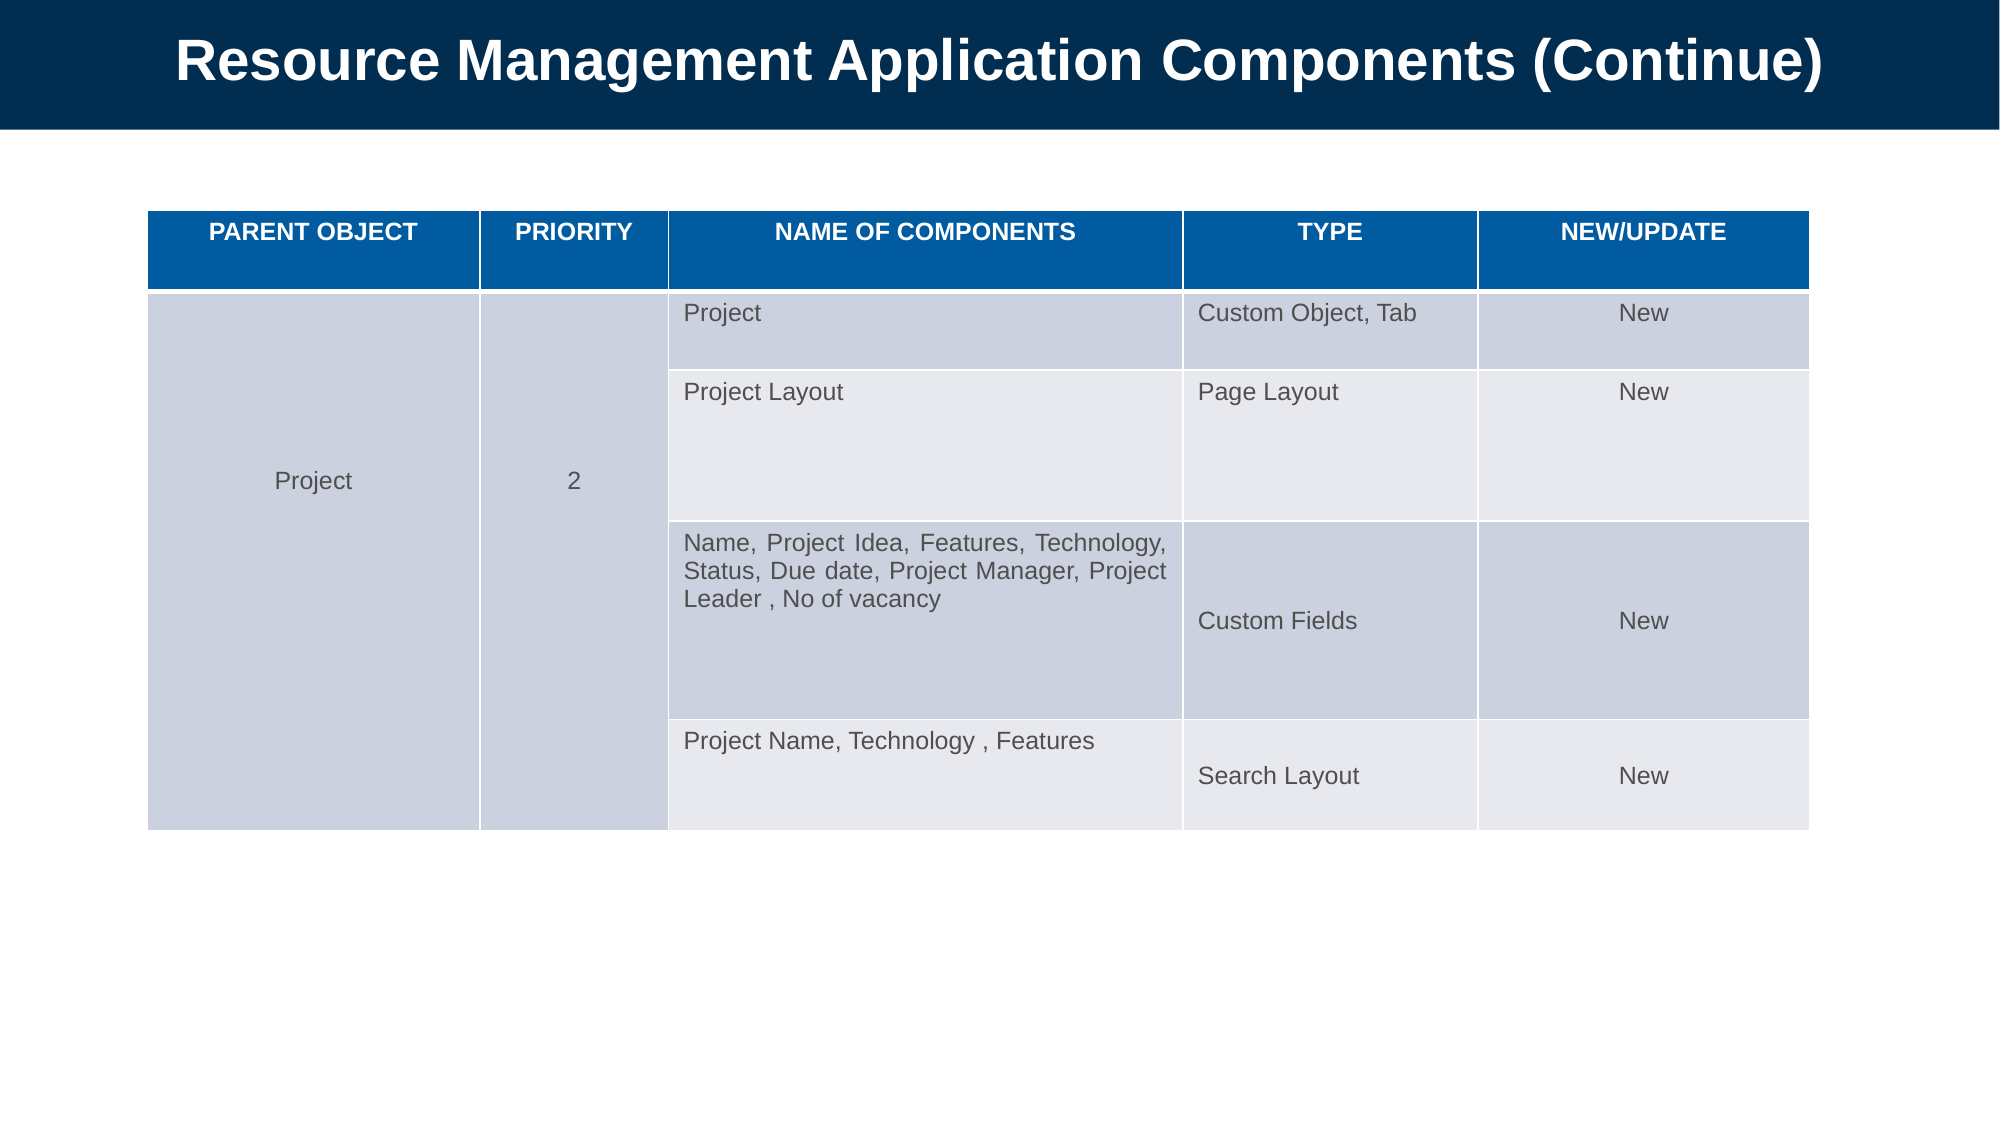

# Resource Management Application Components (Continue)
| PARENT OBJECT | PRIORITY | NAME OF COMPONENTS | TYPE | NEW/UPDATE |
| --- | --- | --- | --- | --- |
| Project | 2 | Project | Custom Object, Tab | New |
|  |  | Project Layout | Page Layout | New |
|  |  | Name, Project Idea, Features, Technology, Status, Due date, Project Manager, Project Leader , No of vacancy | Custom Fields | New |
|  |  | Project Name, Technology , Features | Search Layout | New |